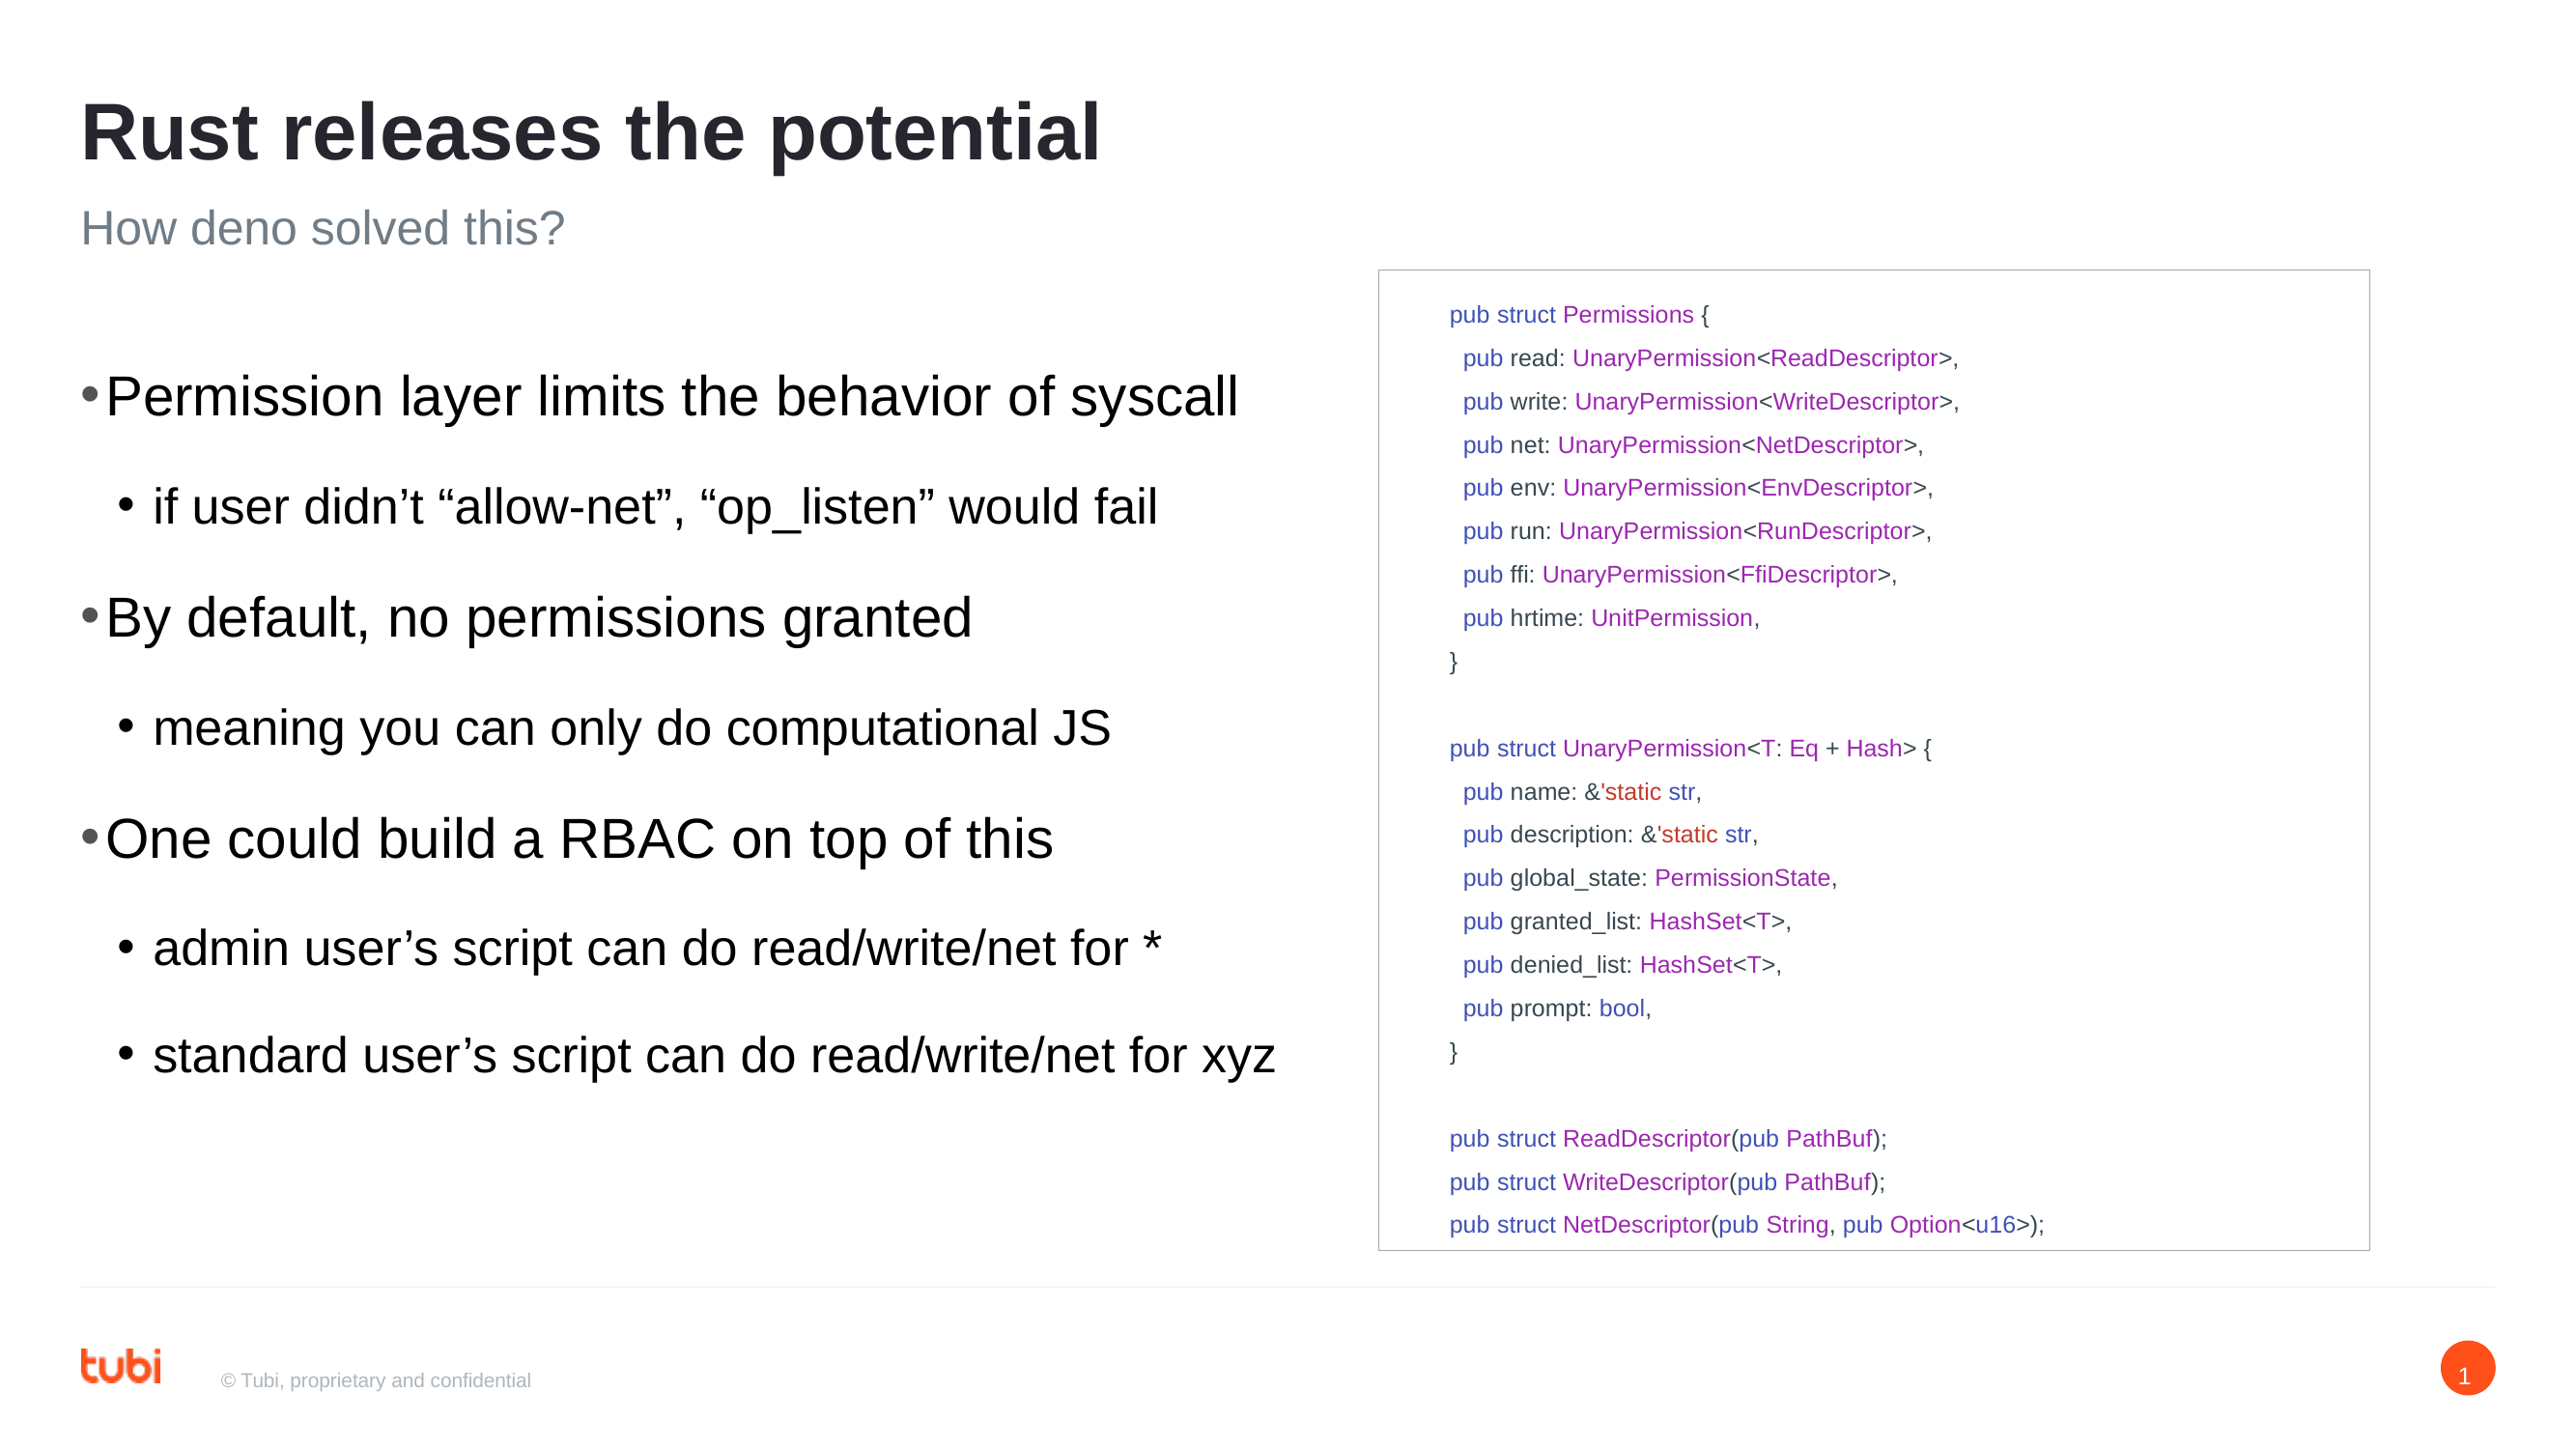

Rust releases the potential
How deno solved this?

pub struct Permissions {
  pub read: UnaryPermission<ReadDescriptor>,
  pub write: UnaryPermission<WriteDescriptor>,
  pub net: UnaryPermission<NetDescriptor>,
  pub env: UnaryPermission<EnvDescriptor>,
  pub run: UnaryPermission<RunDescriptor>,
  pub ffi: UnaryPermission<FfiDescriptor>,
  pub hrtime: UnitPermission,
}

pub struct UnaryPermission<T: Eq + Hash> {
  pub name: &'static str,
  pub description: &'static str,
  pub global_state: PermissionState,
  pub granted_list: HashSet<T>,
  pub denied_list: HashSet<T>,
  pub prompt: bool,
}

pub struct ReadDescriptor(pub PathBuf);
pub struct WriteDescriptor(pub PathBuf);
pub struct NetDescriptor(pub String, pub Option<u16>);

Permission layer limits the behavior of syscall
if user didn’t “allow-net”, “op_listen” would fail
By default, no permissions granted
meaning you can only do computational JS
One could build a RBAC on top of this
admin user’s script can do read/write/net for *
standard user’s script can do read/write/net for xyz

13